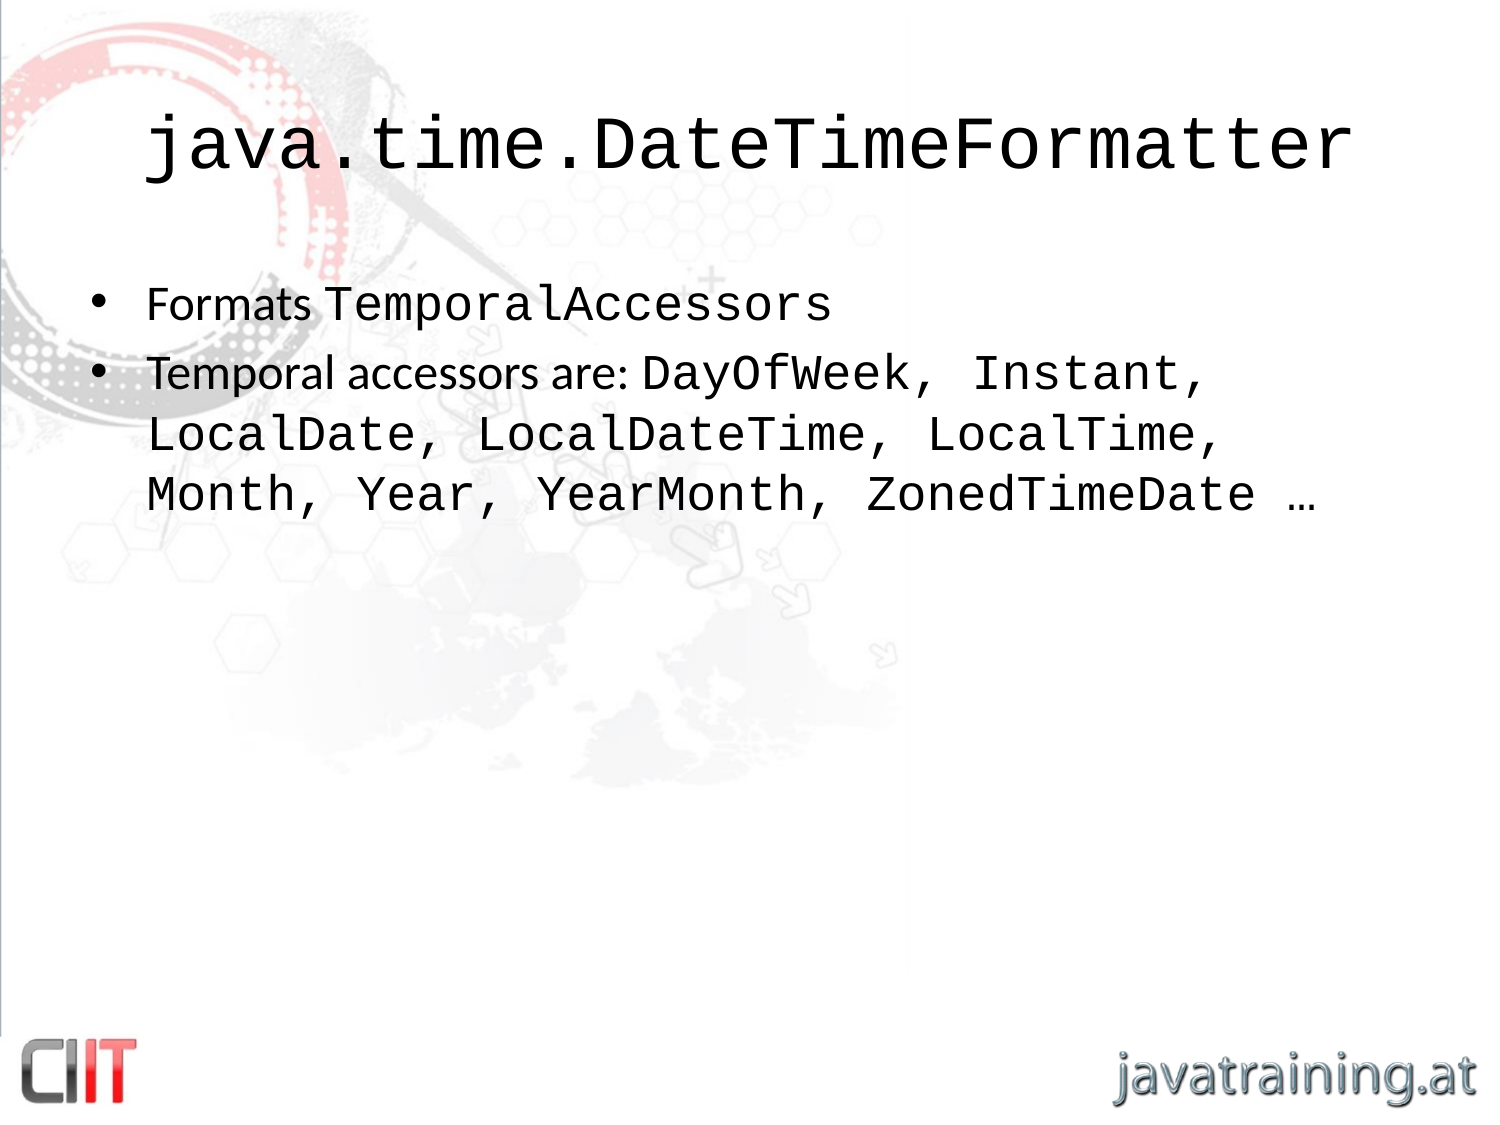

# java.time.DateTimeFormatter
Formats TemporalAccessors
Temporal accessors are: DayOfWeek, Instant, LocalDate, LocalDateTime, LocalTime, Month, Year, YearMonth, ZonedTimeDate …